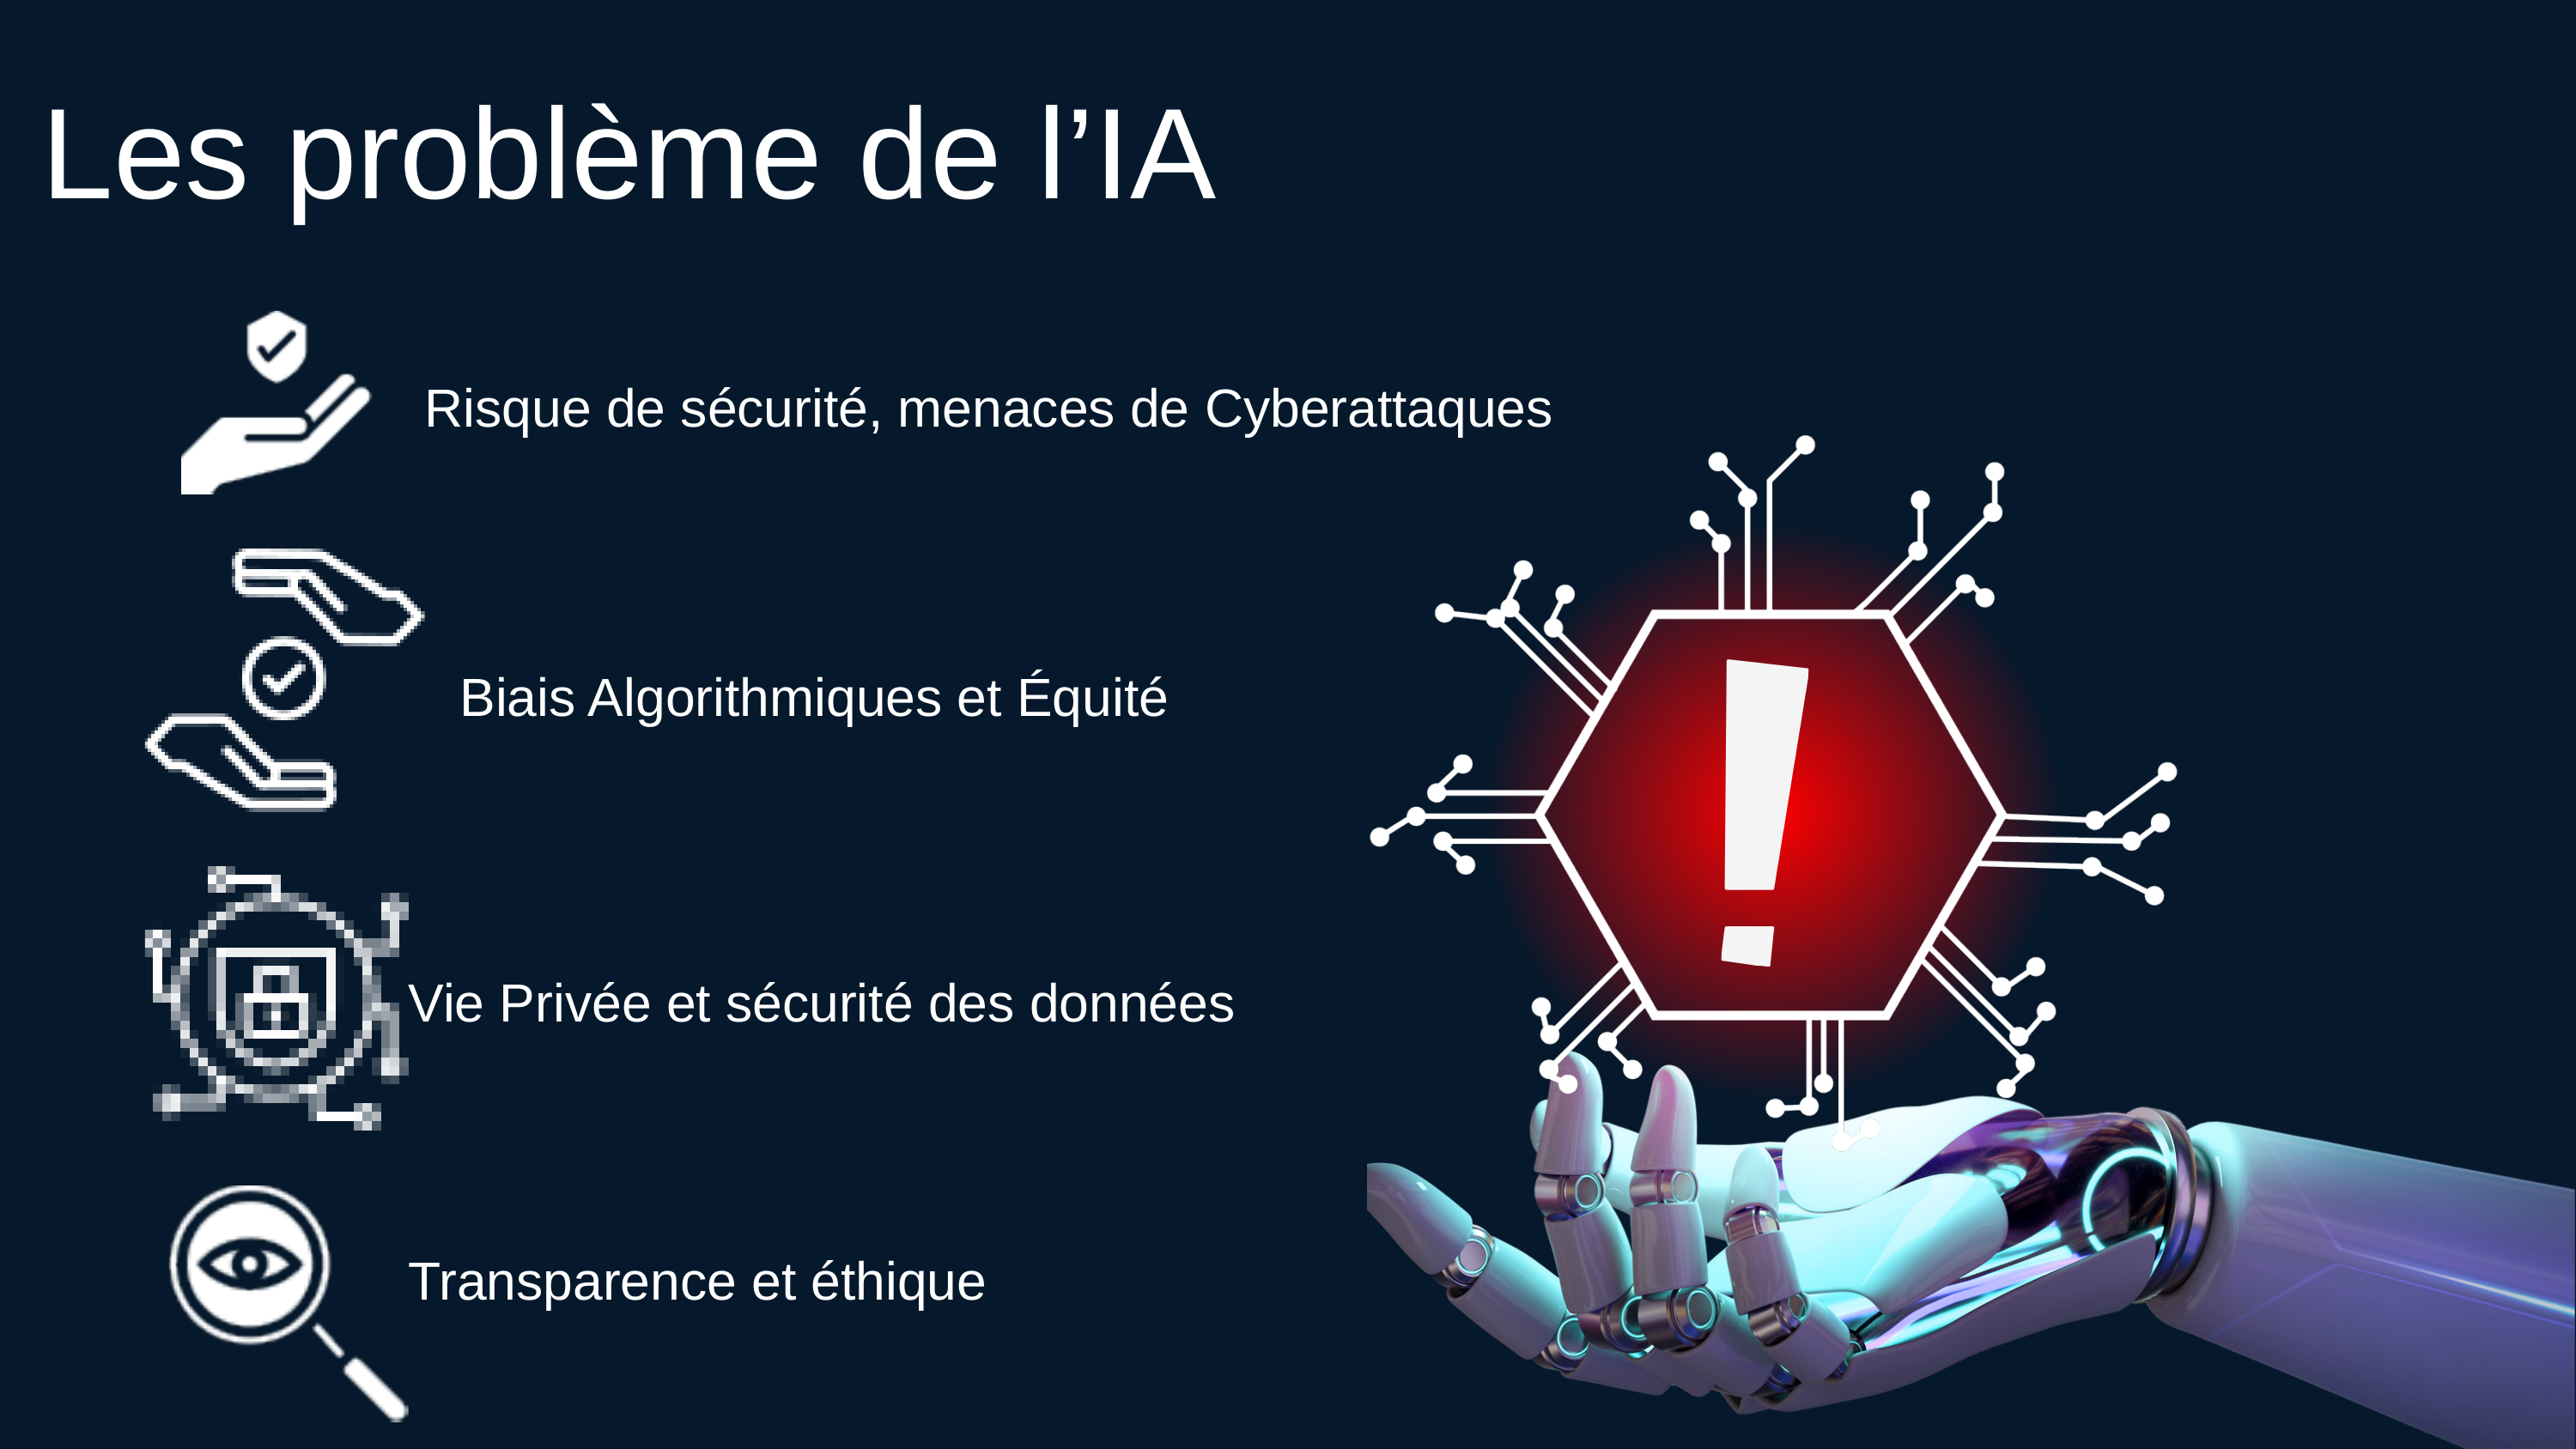

Les problème de l’IA

Risque de sécurité, menaces de Cyberattaques

Biais Algorithmiques et Équité

Vie Privée et sécurité des données

Transparence et éthique